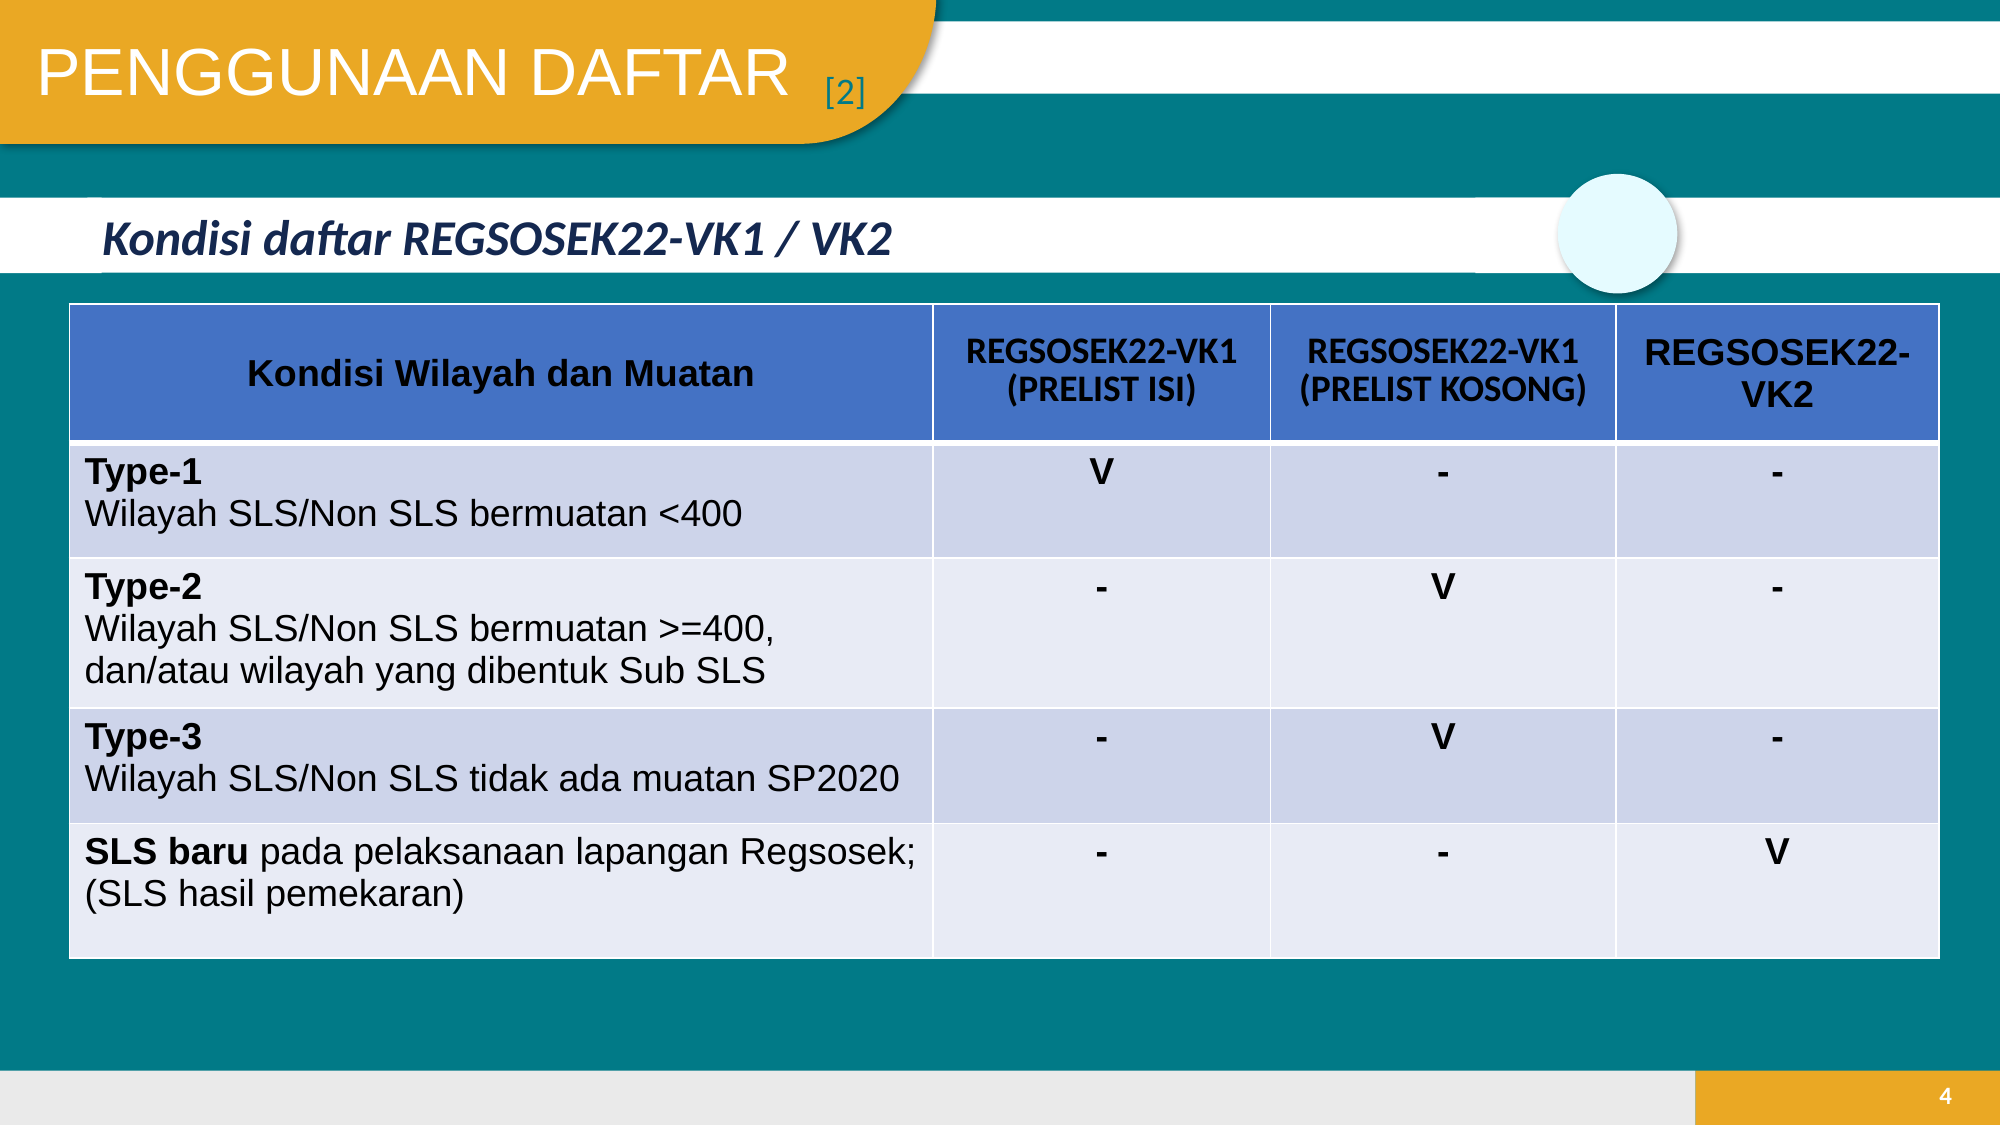

PENGGUNAAN DAFTAR

lihat Suplemen halaman ….
[2]

Kondisi daftar REGSOSEK22-VK1 / VK2

| Kondisi Wilayah dan Muatan | REGSOSEK22-VK1 (PRELIST ISI) | REGSOSEK22-VK1 (PRELIST KOSONG) | REGSOSEK22-VK2 |
| --- | --- | --- | --- |
| Type-1 Wilayah SLS/Non SLS bermuatan <400 | V | - | - |
| Type-2 Wilayah SLS/Non SLS bermuatan >=400, dan/atau wilayah yang dibentuk Sub SLS | - | V | - |
| Type-3 Wilayah SLS/Non SLS tidak ada muatan SP2020 | - | V | - |
| SLS baru pada pelaksanaan lapangan Regsosek; (SLS hasil pemekaran) | - | - | V |
4